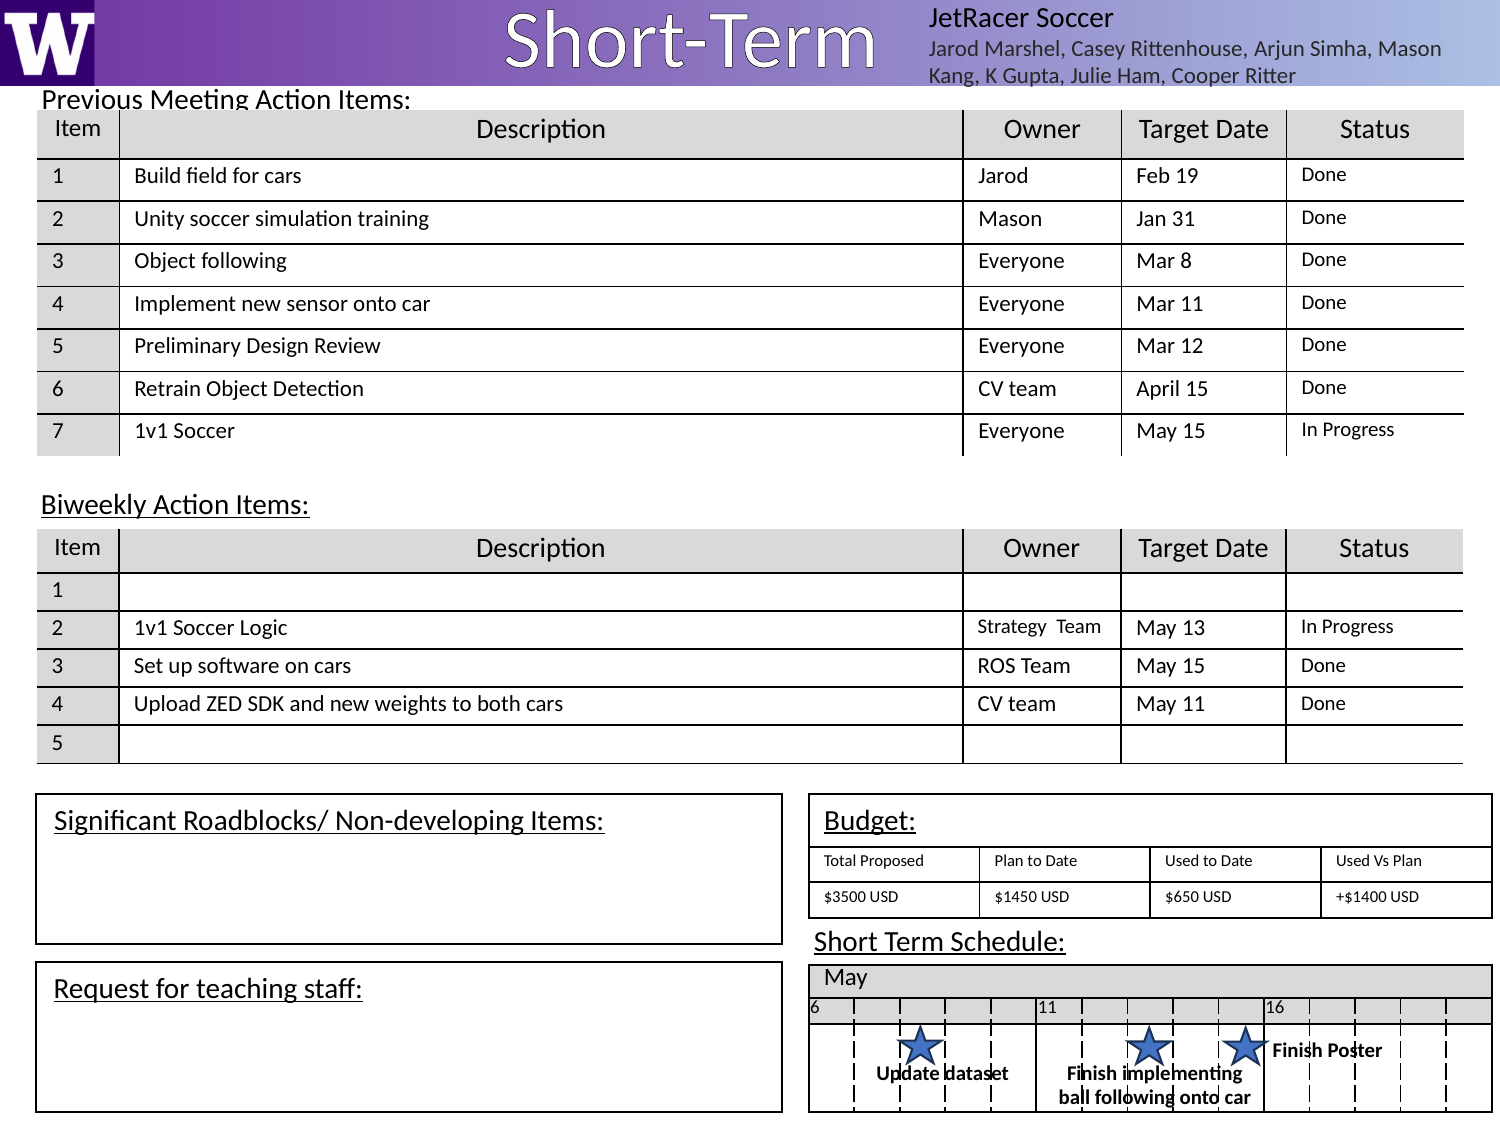

Short-Term
JetRacer Soccer
Jarod Marshel, Casey Rittenhouse, Arjun Simha, Mason Kang, K Gupta, Julie Ham, Cooper Ritter

Previous Meeting Action Items:
| Item | Description | Owner | Target Date | Status |
| --- | --- | --- | --- | --- |
| 1 | Build field for cars | Jarod | Feb 19 | Done |
| 2 | Unity soccer simulation training | Mason | Jan 31 | Done |
| 3 | Object following | Everyone | Mar 8 | Done |
| 4 | Implement new sensor onto car | Everyone | Mar 11 | Done |
| 5 | Preliminary Design Review | Everyone | Mar 12 | Done |
| 6 | Retrain Object Detection | CV team | April 15 | Done |
| 7 | 1v1 Soccer | Everyone | May 15 | In Progress |
Biweekly Action Items:
| Item | Description | Owner | Target Date | Status |
| --- | --- | --- | --- | --- |
| 1 |  |  |  |  |
| 2 | 1v1 Soccer Logic | Strategy  Team | May 13 | In Progress |
| 3 | Set up software on cars | ROS Team | May 15 | Done |
| 4 | Upload ZED SDK and new weights to both cars | CV team | May 11 | Done |
| 5 |  |  |  |  |
Budget:
Significant Roadblocks/ Non-developing Items:

| Total Proposed | Plan to Date | Used to Date | Used Vs Plan |
| --- | --- | --- | --- |
| $3500 USD | $1450 USD | $650 USD | +$1400 USD |
Short Term Schedule:
Request for teaching staff:

| May |  |  |  |  |  |  |  |  |  | Feb |  |  |  |  |
| --- | --- | --- | --- | --- | --- | --- | --- | --- | --- | --- | --- | --- | --- | --- |
| 6 |  |  |  |  | 11 |  |  |  |  | 16 |  |  |  |  |
|  |  |  |  |  |  |  |  |  |  |  |  |  |  |  |

Finish Poster
Finish implementing ball following onto car
Update dataset